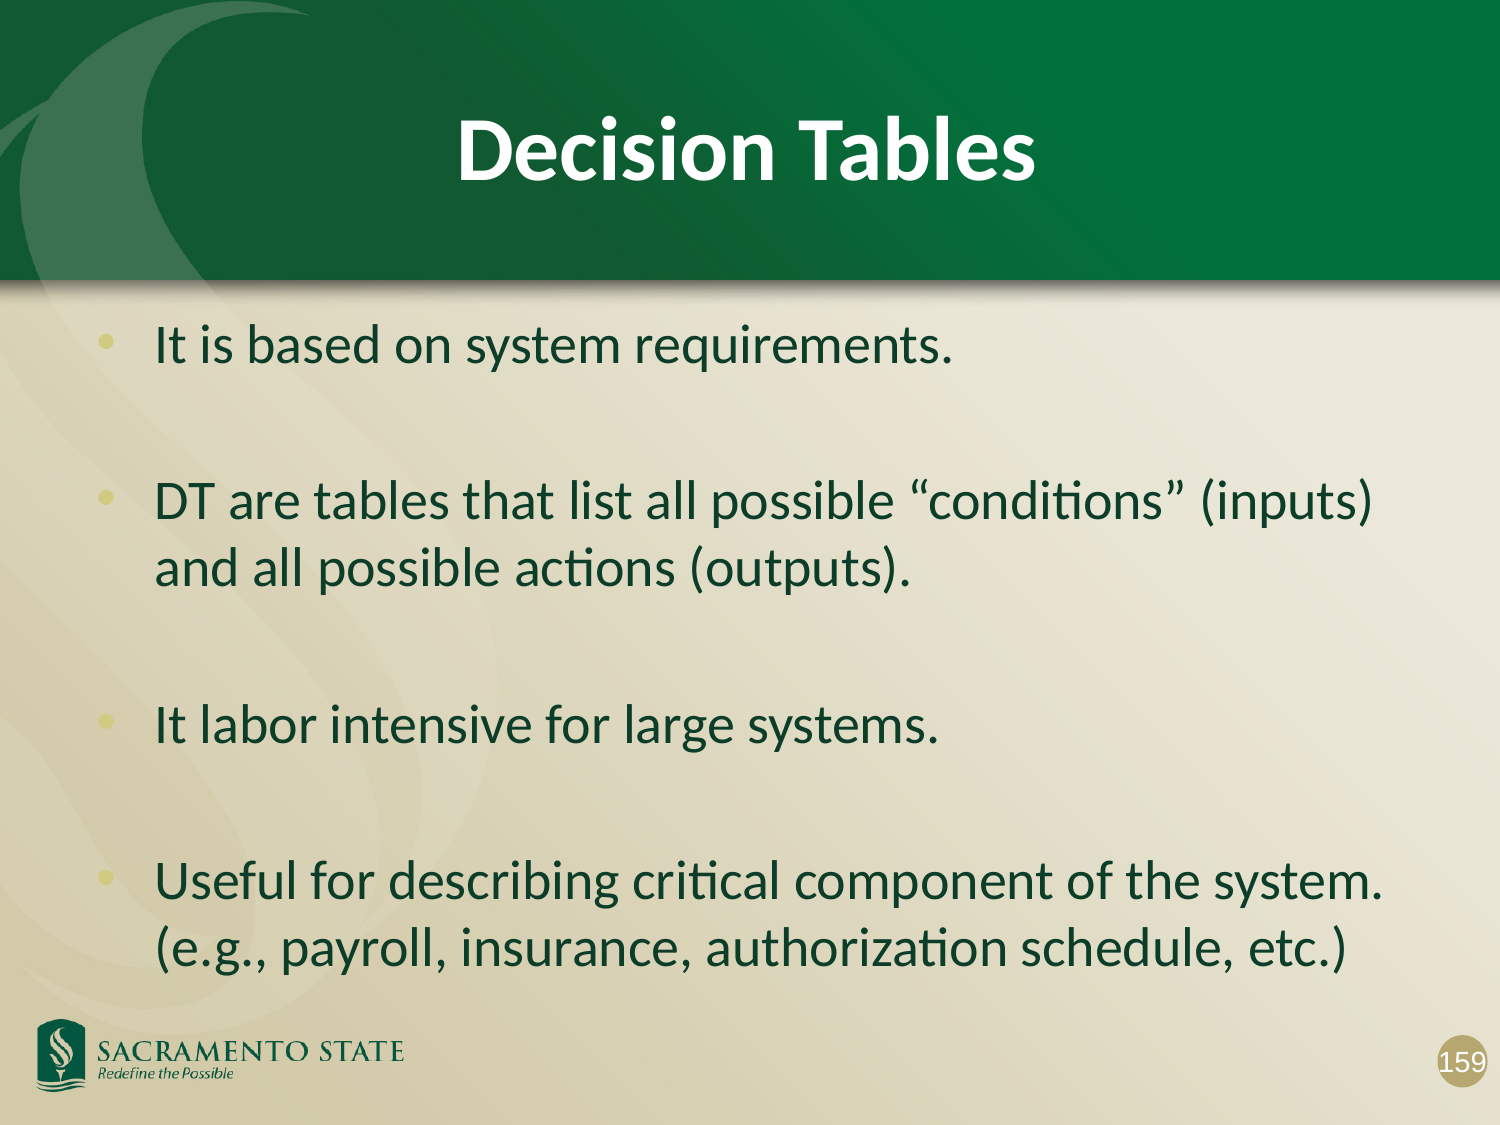

# Decision Tables
It is based on system requirements.

DT are tables that list all possible “conditions” (inputs) and all possible actions (outputs).

It labor intensive for large systems.

Useful for describing critical component of the system. (e.g., payroll, insurance, authorization schedule, etc.)

159